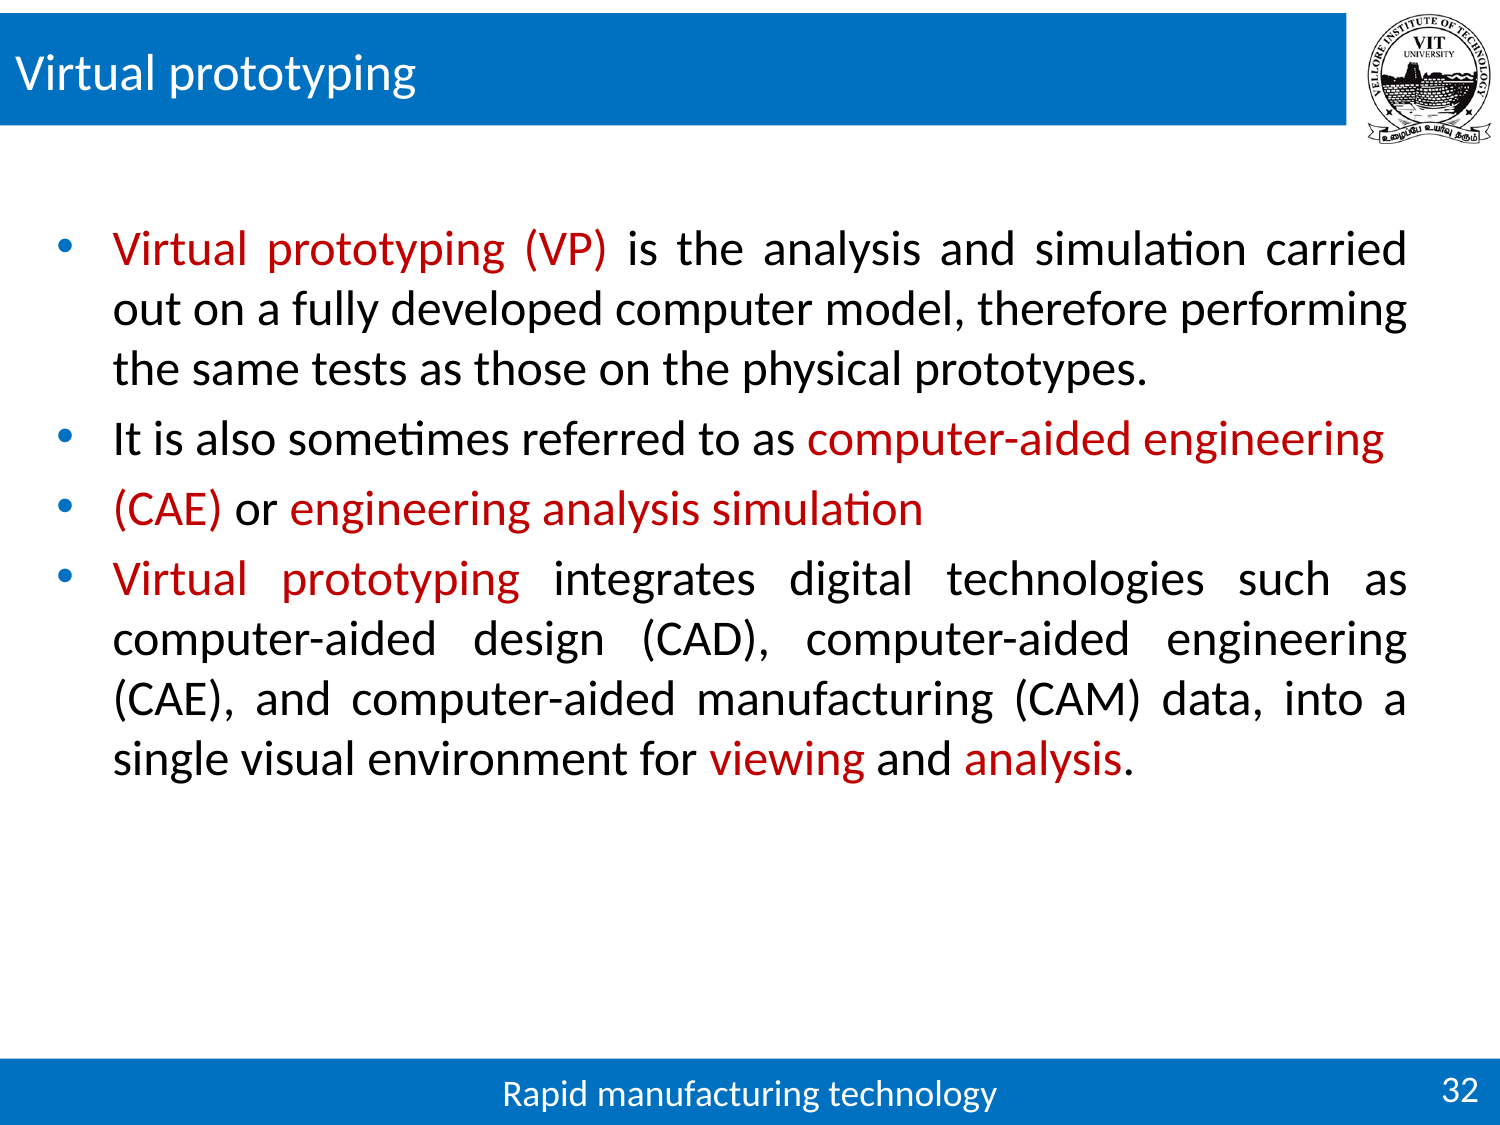

# Virtual prototyping
Virtual prototyping (VP) is the analysis and simulation carried out on a fully developed computer model, therefore performing the same tests as those on the physical prototypes.
It is also sometimes referred to as computer-aided engineering
(CAE) or engineering analysis simulation
Virtual prototyping integrates digital technologies such as computer-aided design (CAD), computer-aided engineering (CAE), and computer-aided manufacturing (CAM) data, into a single visual environment for viewing and analysis.
32
Rapid manufacturing technology